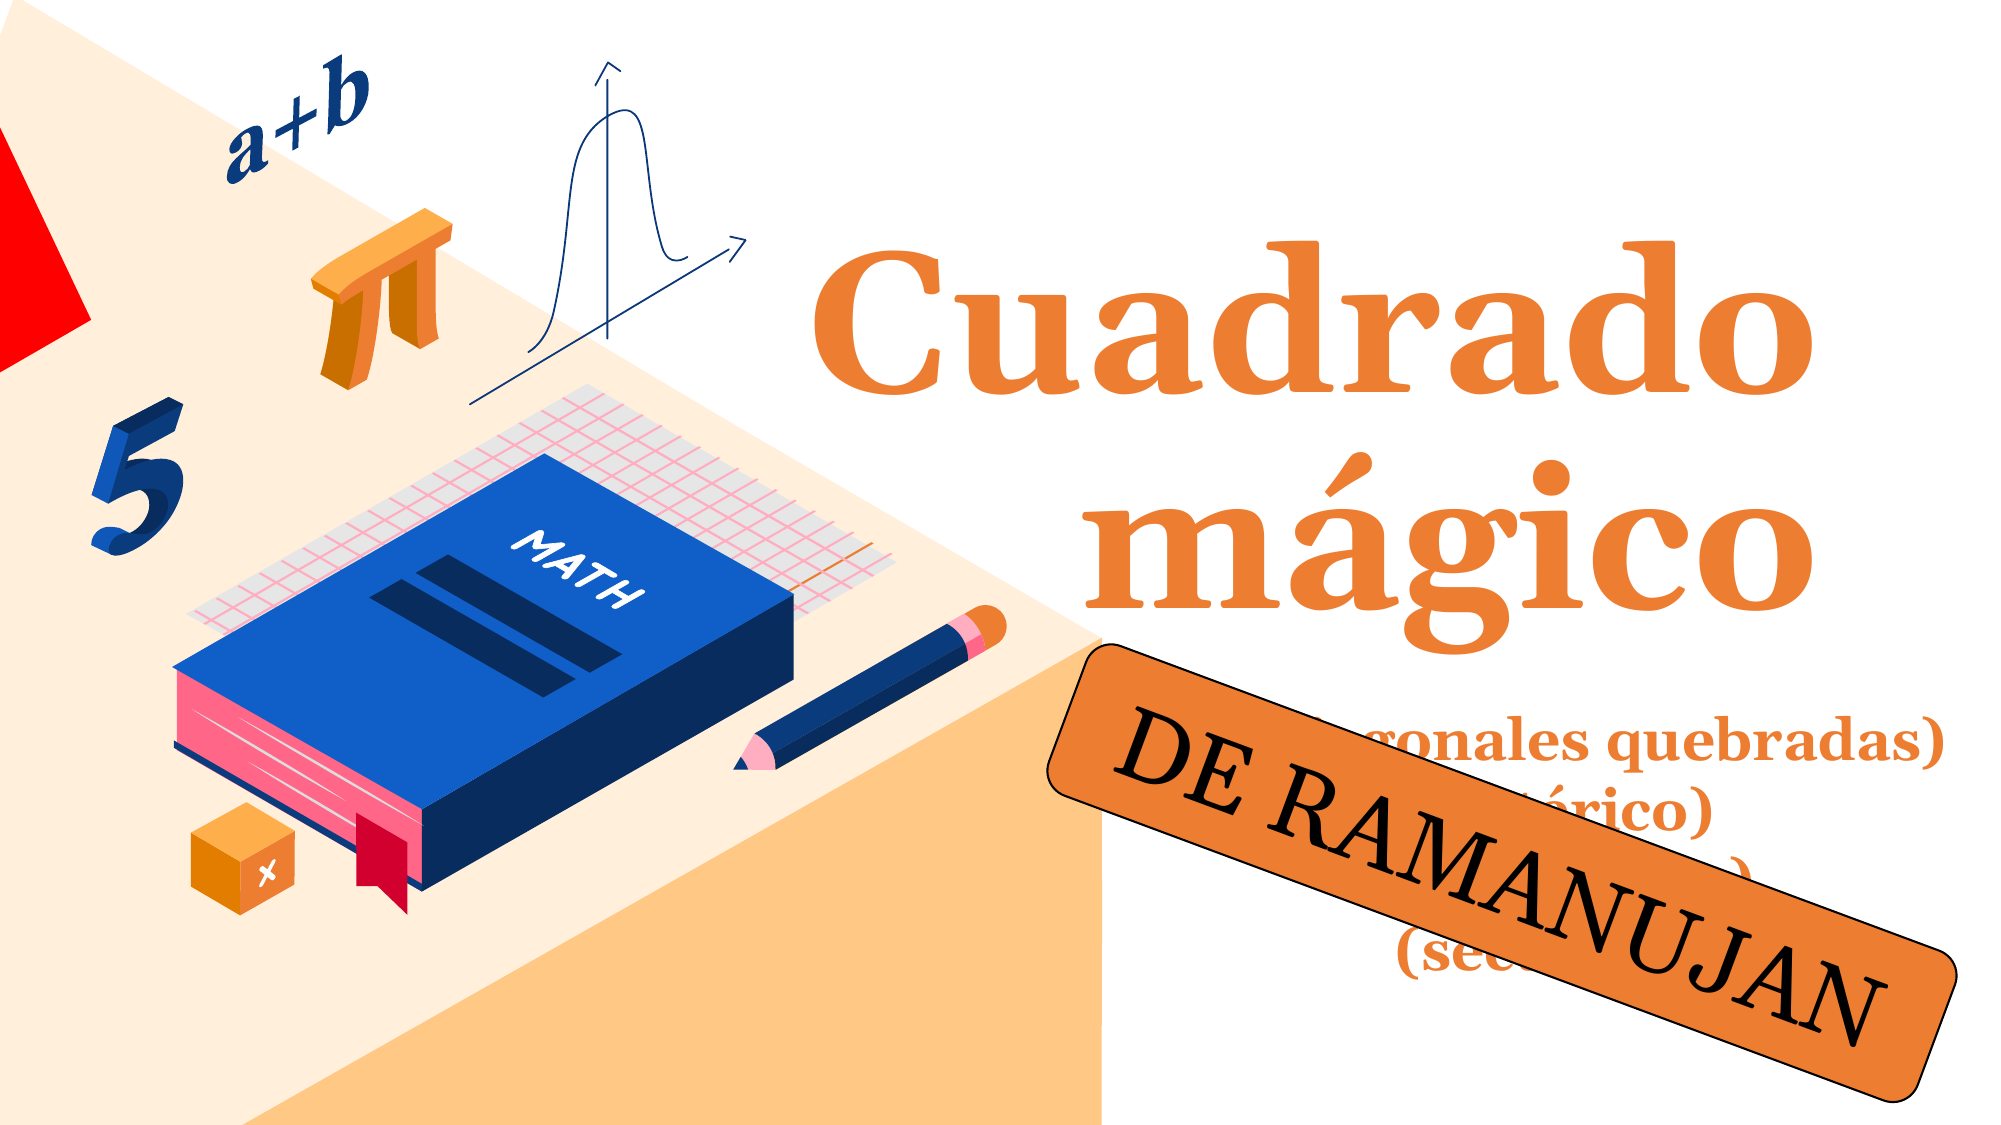

# Cuadrado mágico
(de diagonales quebradas)
(esotérico)
(concéntrico)
(sectorial)
DE RAMANUJAN